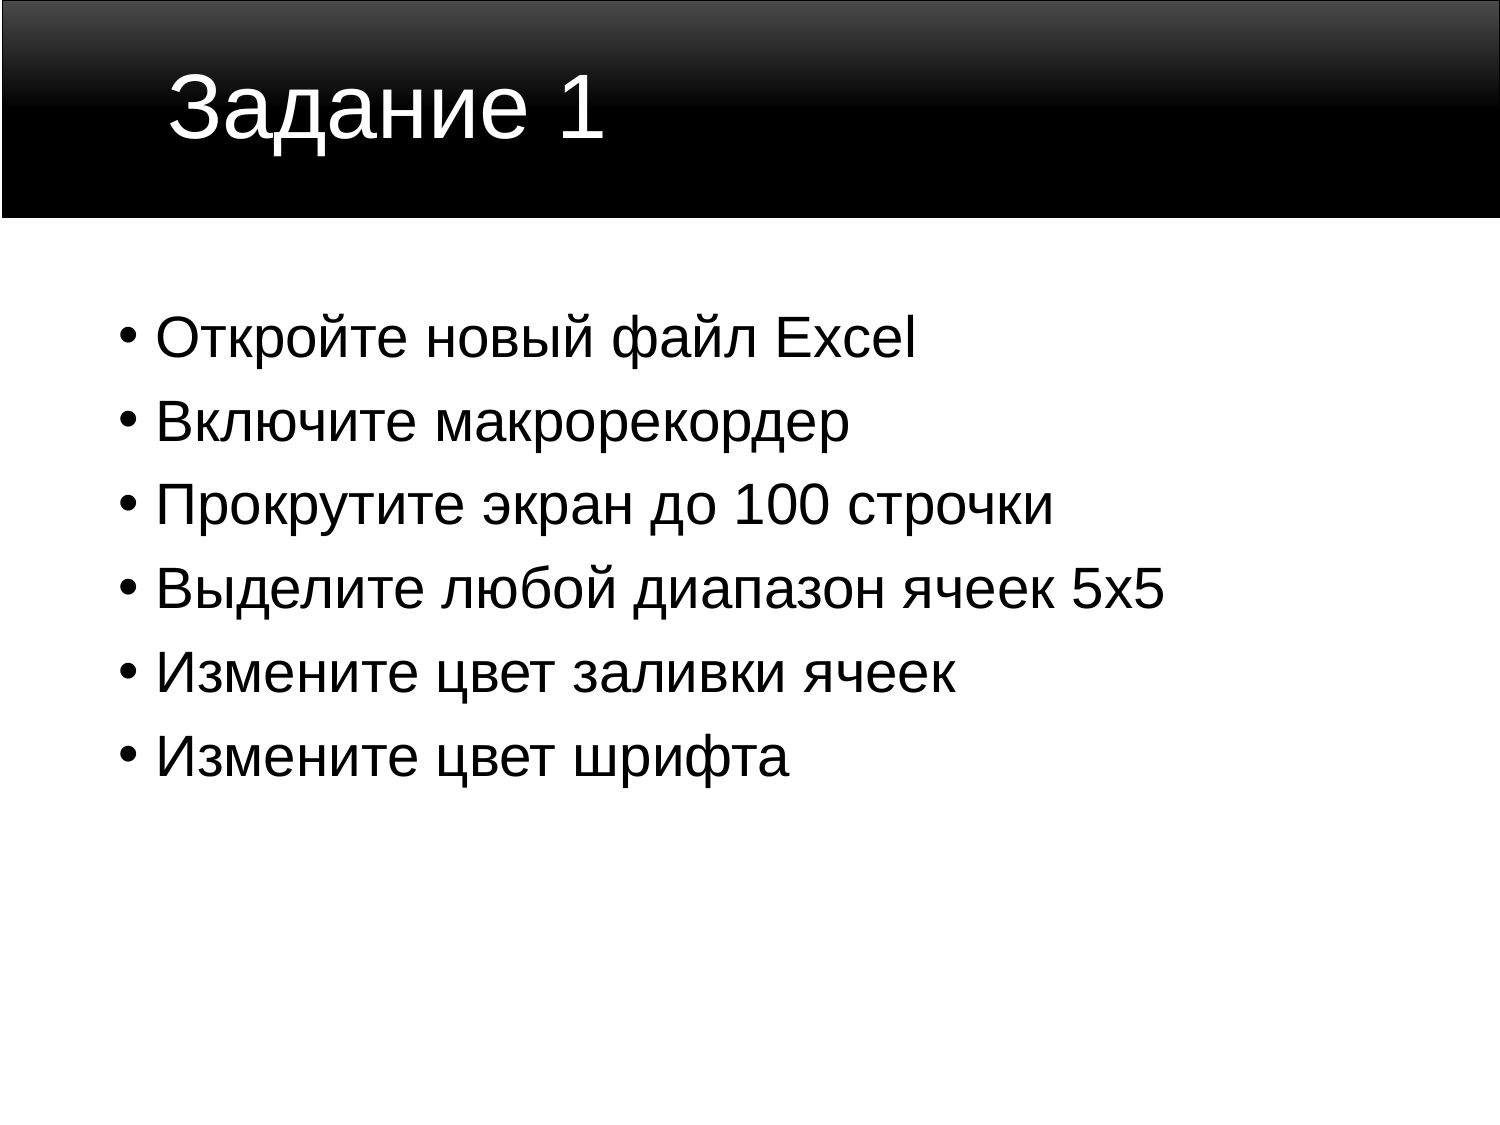

# Задание 1
Откройте новый файл Excel
Включите макрорекордер
Прокрутите экран до 100 строчки
Выделите любой диапазон ячеек 5x5
Измените цвет заливки ячеек
Измените цвет шрифта